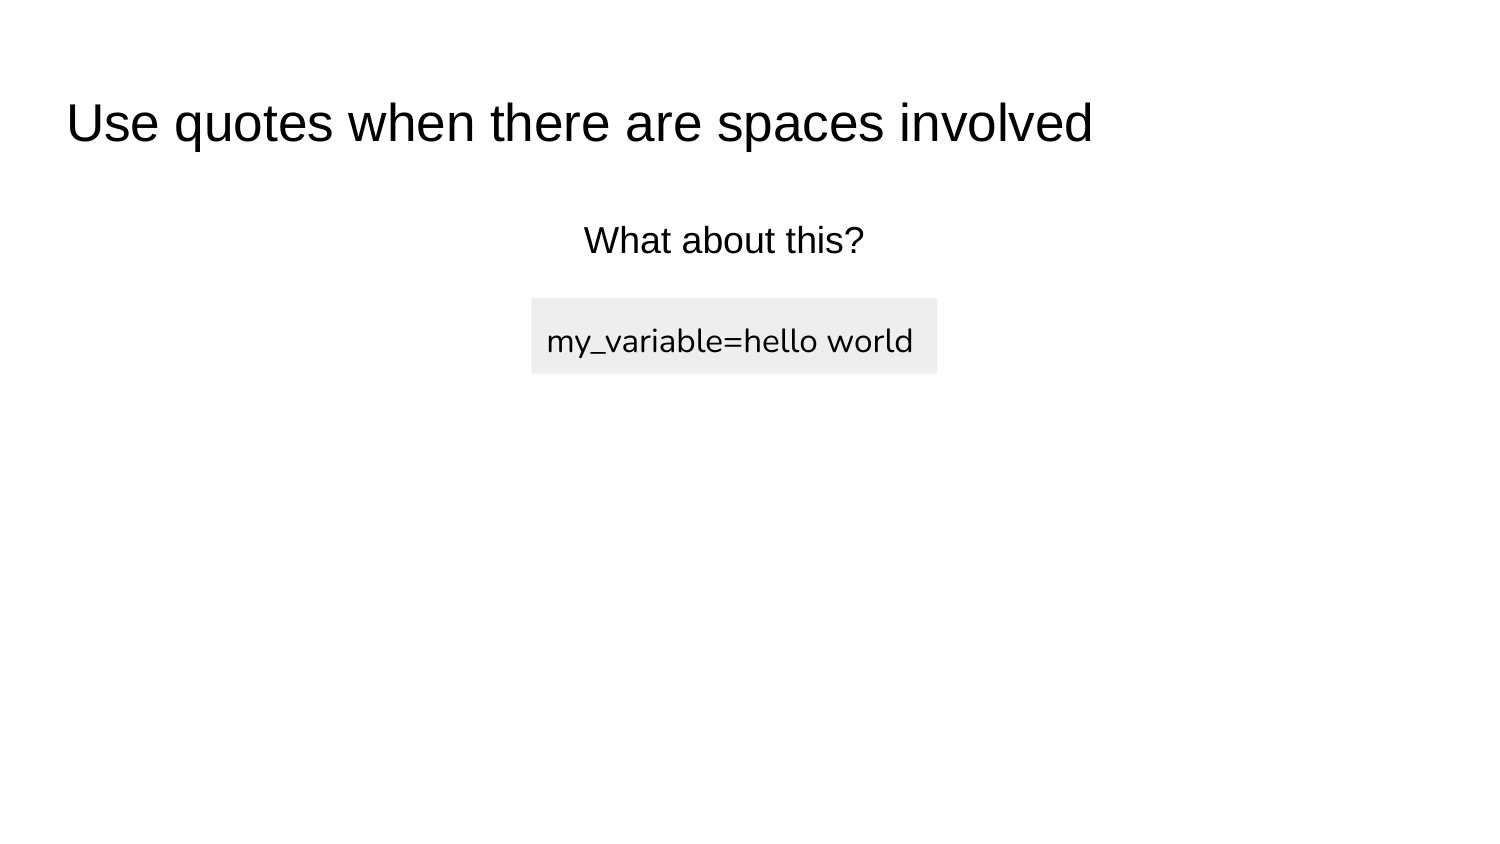

# Use quotes when there are spaces involved
What about this?
my_variable=hello world